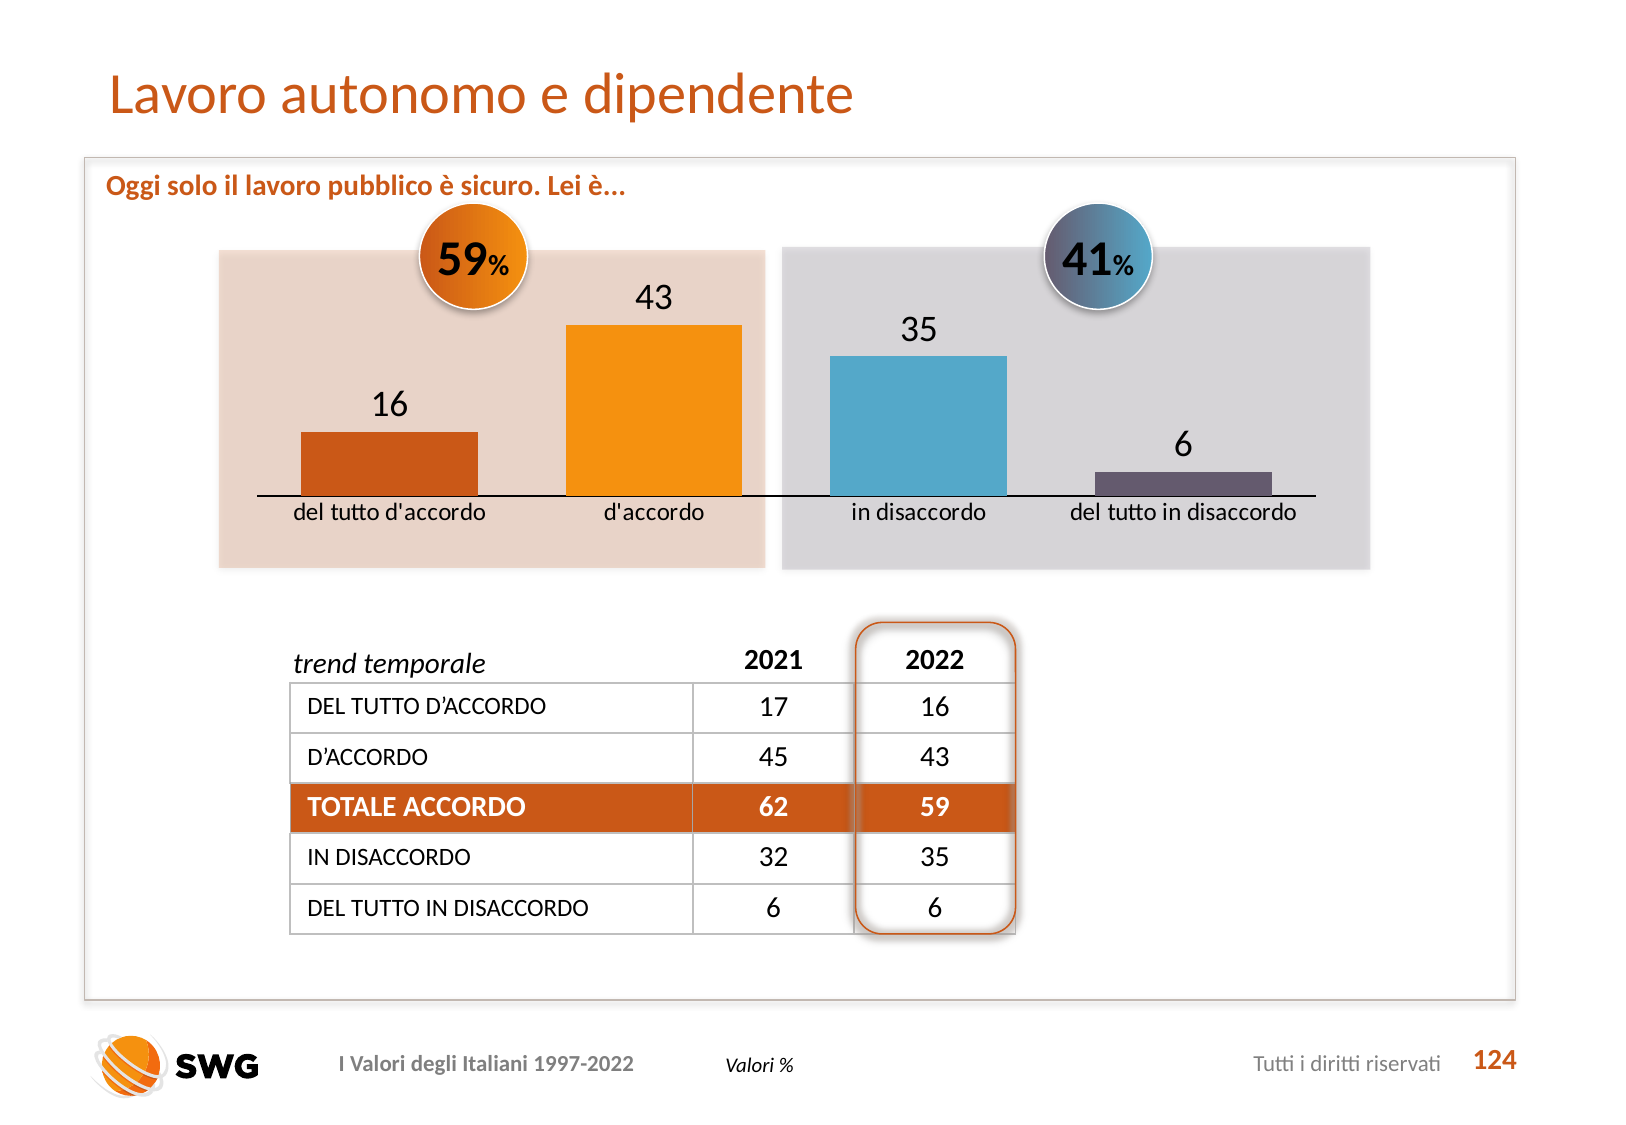

# Lavoro autonomo e dipendente

Oggi solo il lavoro pubblico è sicuro. Lei è...

59%
41%

### Chart

| Category | Serie 1 |
|---|---|
| del tutto d'accordo | 16.0 |
| d'accordo | 43.0 |
| in disaccordo | 35.0 |
| del tutto in disaccordo | 6.0 |

trend temporale
|  | 2021 | 2022 |
| --- | --- | --- |
| DEL TUTTO D’ACCORDO | 17 | 16 |
| D’ACCORDO | 45 | 43 |
| TOTALE ACCORDO | 62 | 59 |
| IN DISACCORDO | 32 | 35 |
| DEL TUTTO IN DISACCORDO | 6 | 6 |
124
Valori %